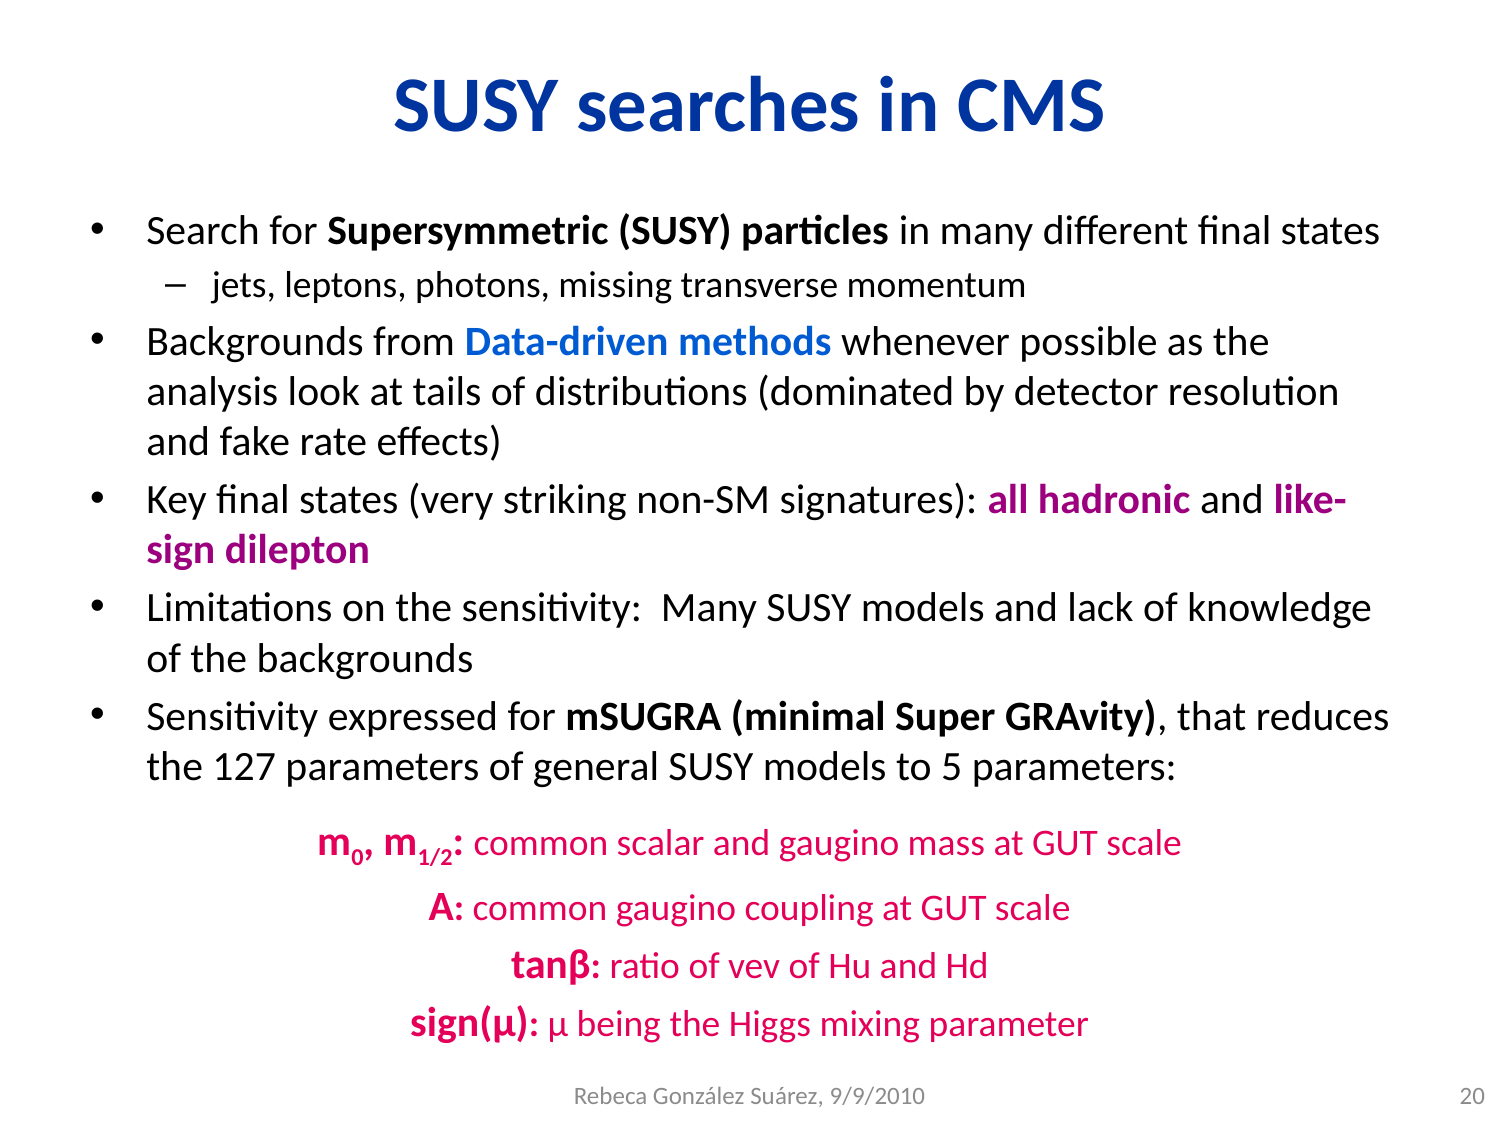

# SUSY searches in CMS
Search for Supersymmetric (SUSY) particles in many different final states
jets, leptons, photons, missing transverse momentum
Backgrounds from Data-driven methods whenever possible as the analysis look at tails of distributions (dominated by detector resolution and fake rate effects)
Key final states (very striking non-SM signatures): all hadronic and like-sign dilepton
Limitations on the sensitivity:  Many SUSY models and lack of knowledge of the backgrounds
Sensitivity expressed for mSUGRA (minimal Super GRAvity), that reduces the 127 parameters of general SUSY models to 5 parameters:

m0, m1/2: common scalar and gaugino mass at GUT scale
A: common gaugino coupling at GUT scale
tanβ: ratio of vev of Hu and Hd
sign(μ): μ being the Higgs mixing parameter
Rebeca González Suárez, 9/9/2010
20